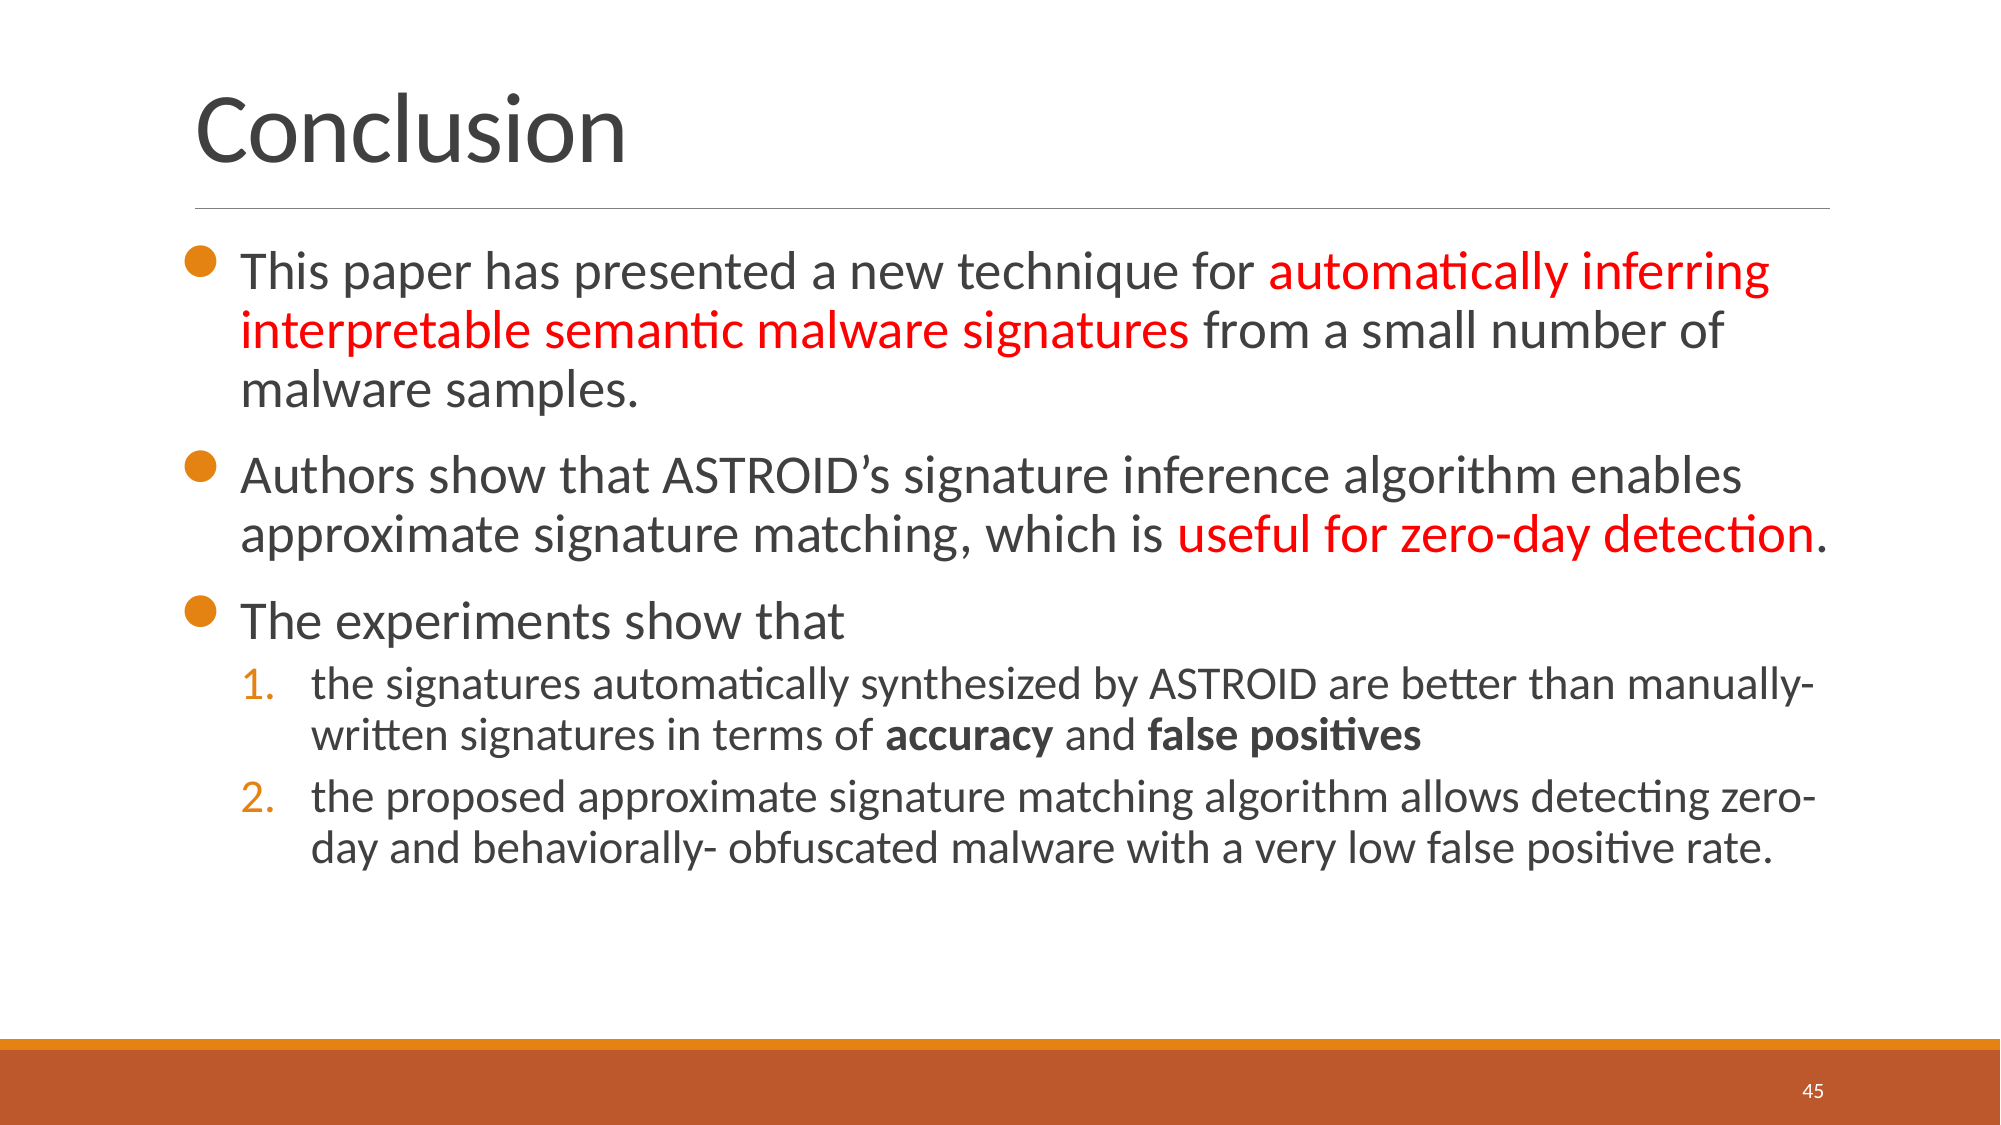

# Conclusion
This paper has presented a new technique for automatically inferring interpretable semantic malware signatures from a small number of malware samples.
Authors show that ASTROID’s signature inference algorithm enables approximate signature matching, which is useful for zero-day detection.
The experiments show that
the signatures automatically synthesized by ASTROID are better than manually-written signatures in terms of accuracy and false positives
the proposed approximate signature matching algorithm allows detecting zero-day and behaviorally- obfuscated malware with a very low false positive rate.
45